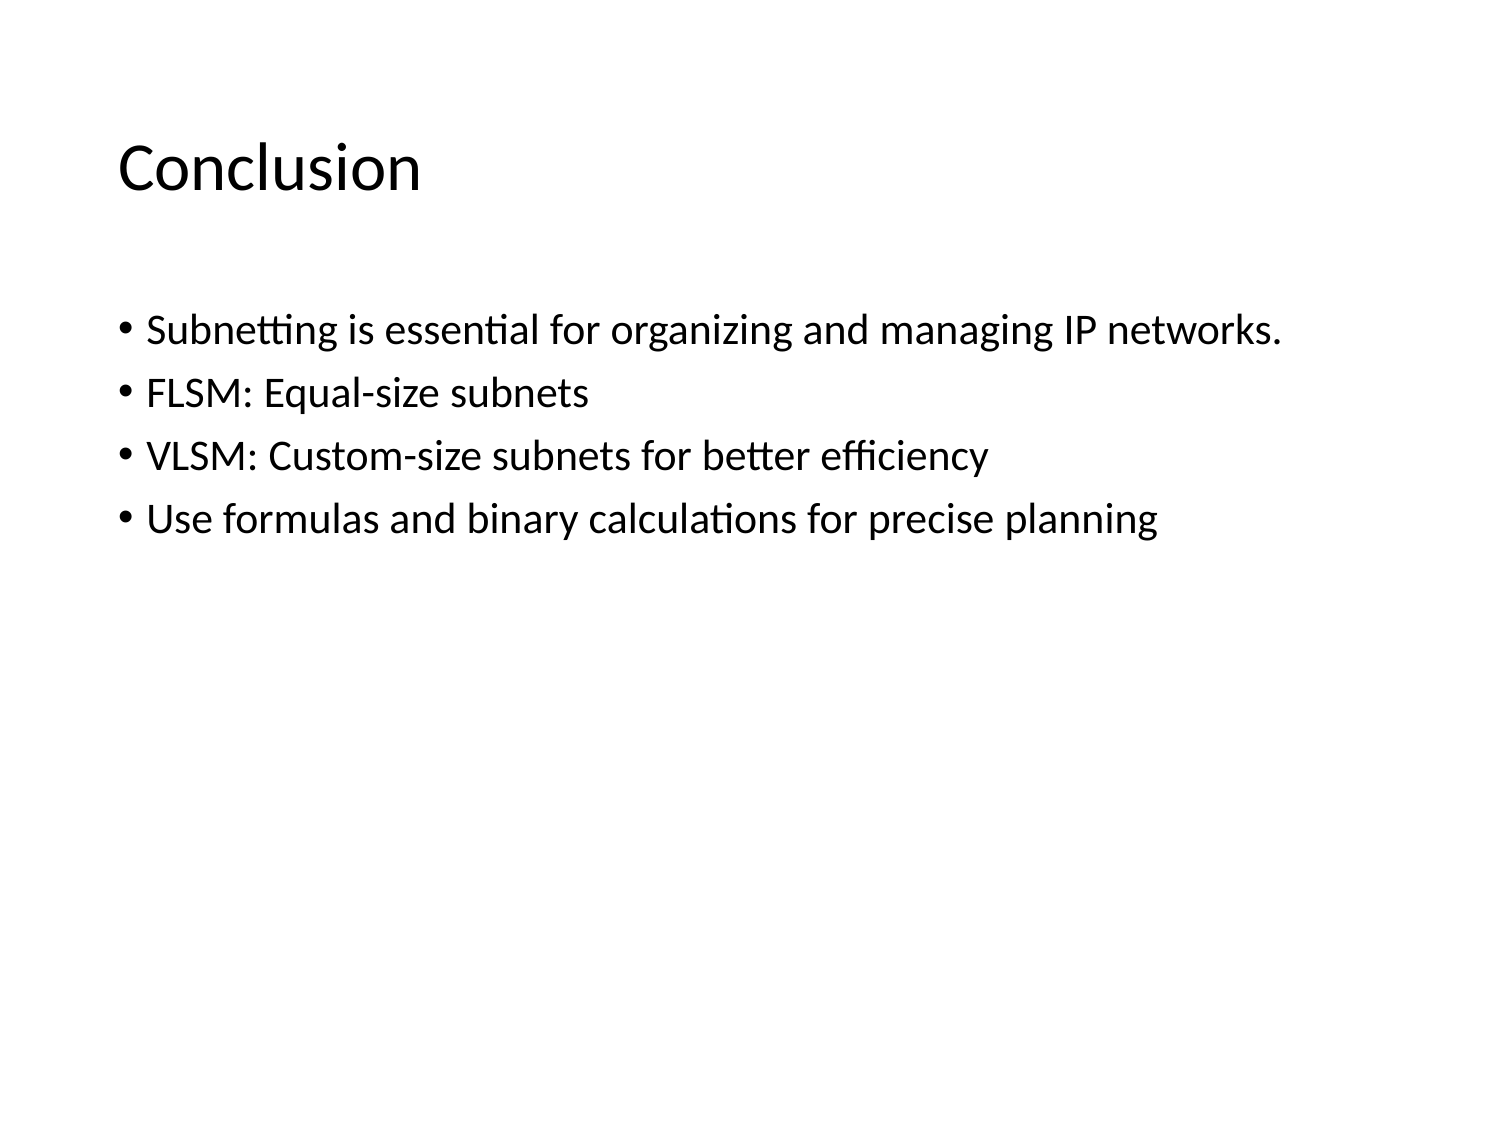

# Conclusion
Subnetting is essential for organizing and managing IP networks.
FLSM: Equal-size subnets
VLSM: Custom-size subnets for better efficiency
Use formulas and binary calculations for precise planning